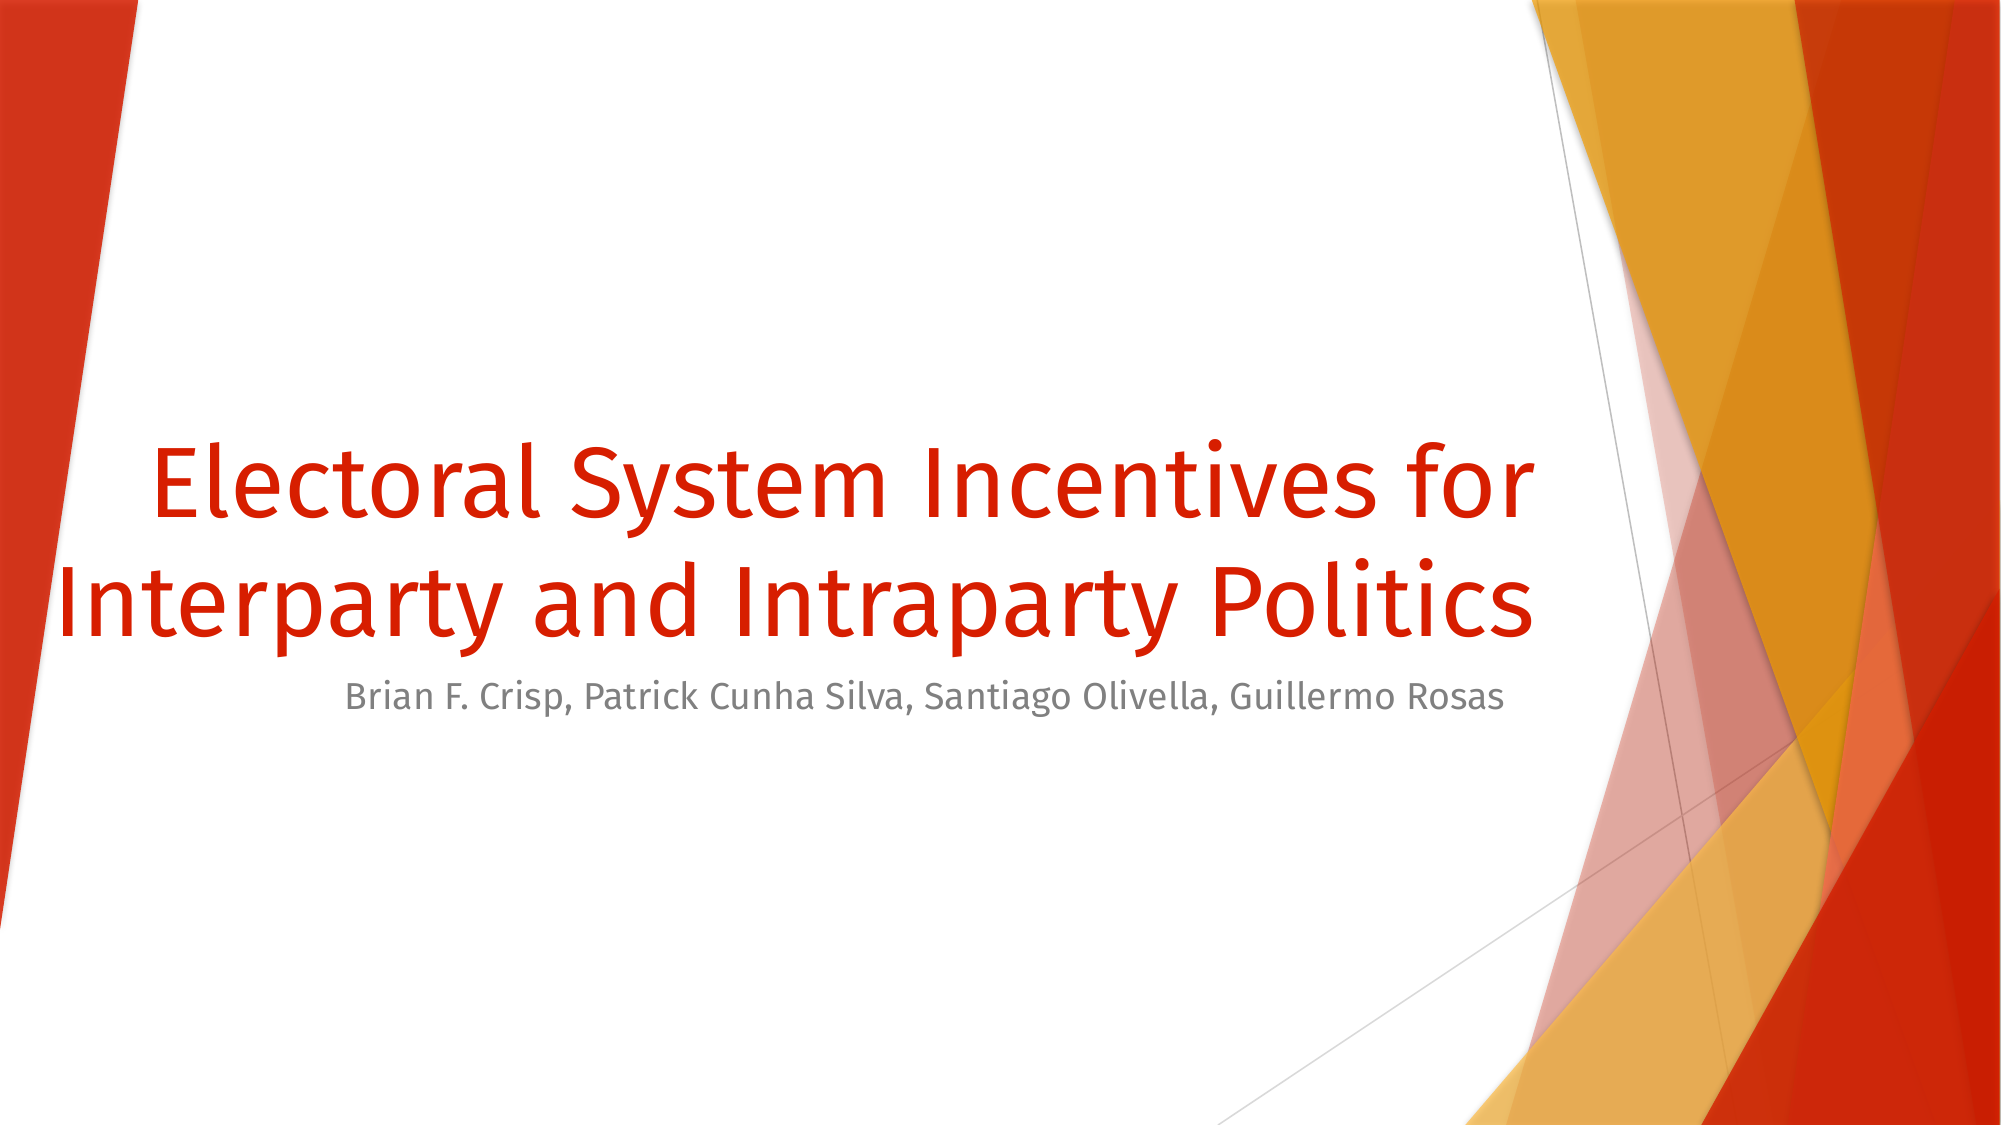

# Electoral System Incentives for Interparty and Intraparty Politics
Brian F. Crisp, Patrick Cunha Silva, Santiago Olivella, Guillermo Rosas